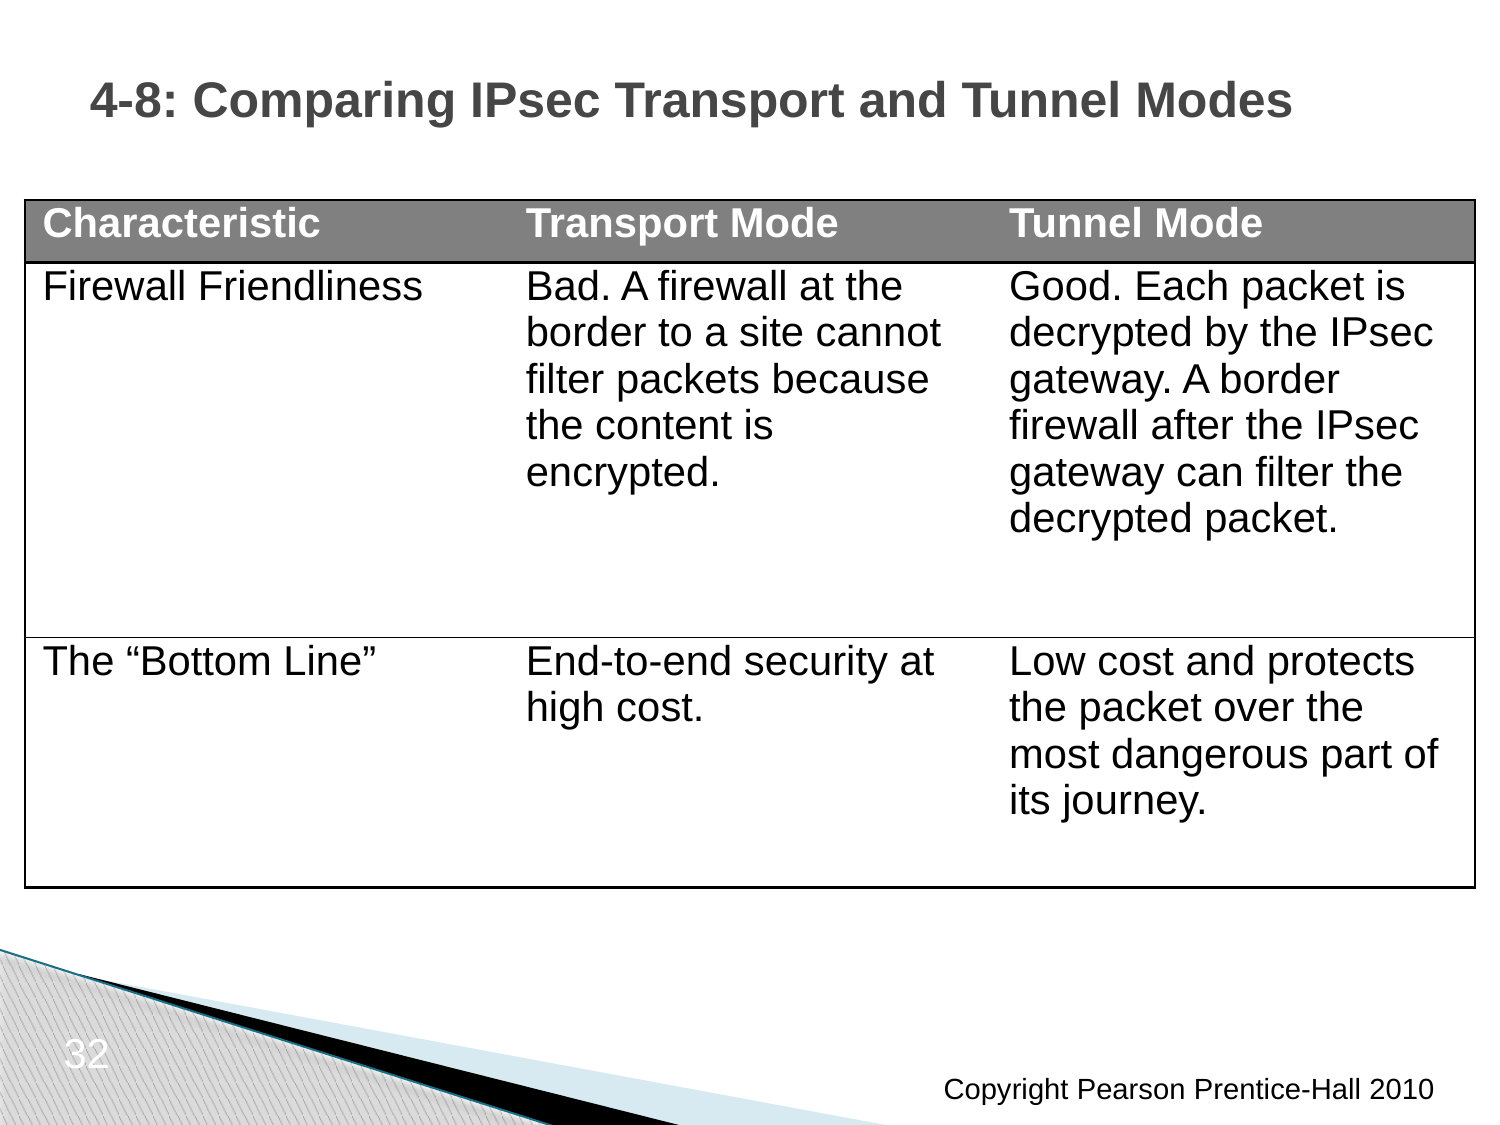

# 4-8: Comparing IPsec Transport and Tunnel Modes
| Characteristic | Transport Mode | Tunnel Mode |
| --- | --- | --- |
| Firewall Friendliness | Bad. A firewall at the border to a site cannot filter packets because the content is encrypted. | Good. Each packet is decrypted by the IPsec gateway. A border firewall after the IPsec gateway can filter the decrypted packet. |
| The “Bottom Line” | End-to-end security at high cost. | Low cost and protects the packet over the most dangerous part of its journey. |
32
Copyright Pearson Prentice-Hall 2010